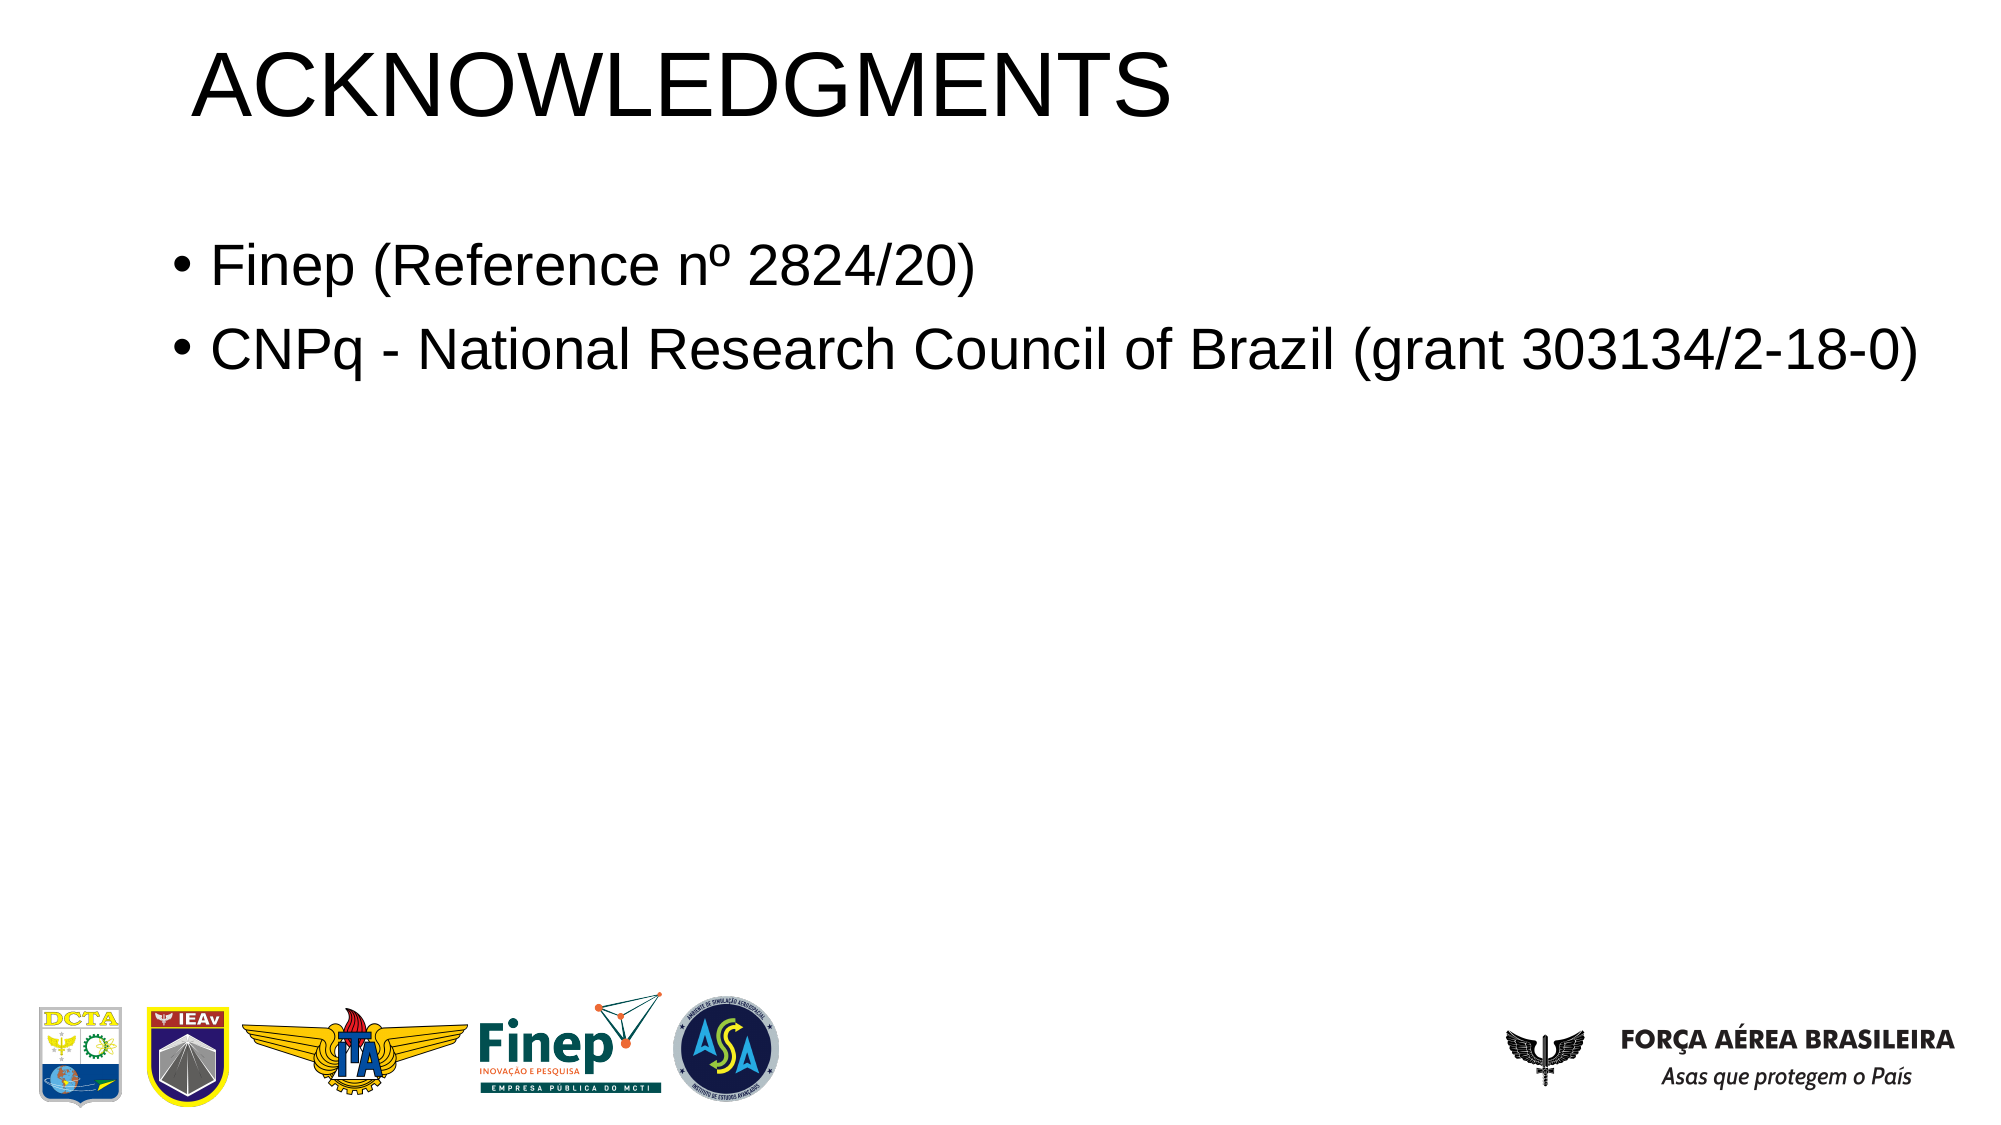

# ACKNOWLEDGMENTS
Finep (Reference nº 2824/20)
CNPq - National Research Council of Brazil (grant 303134/2-18-0)